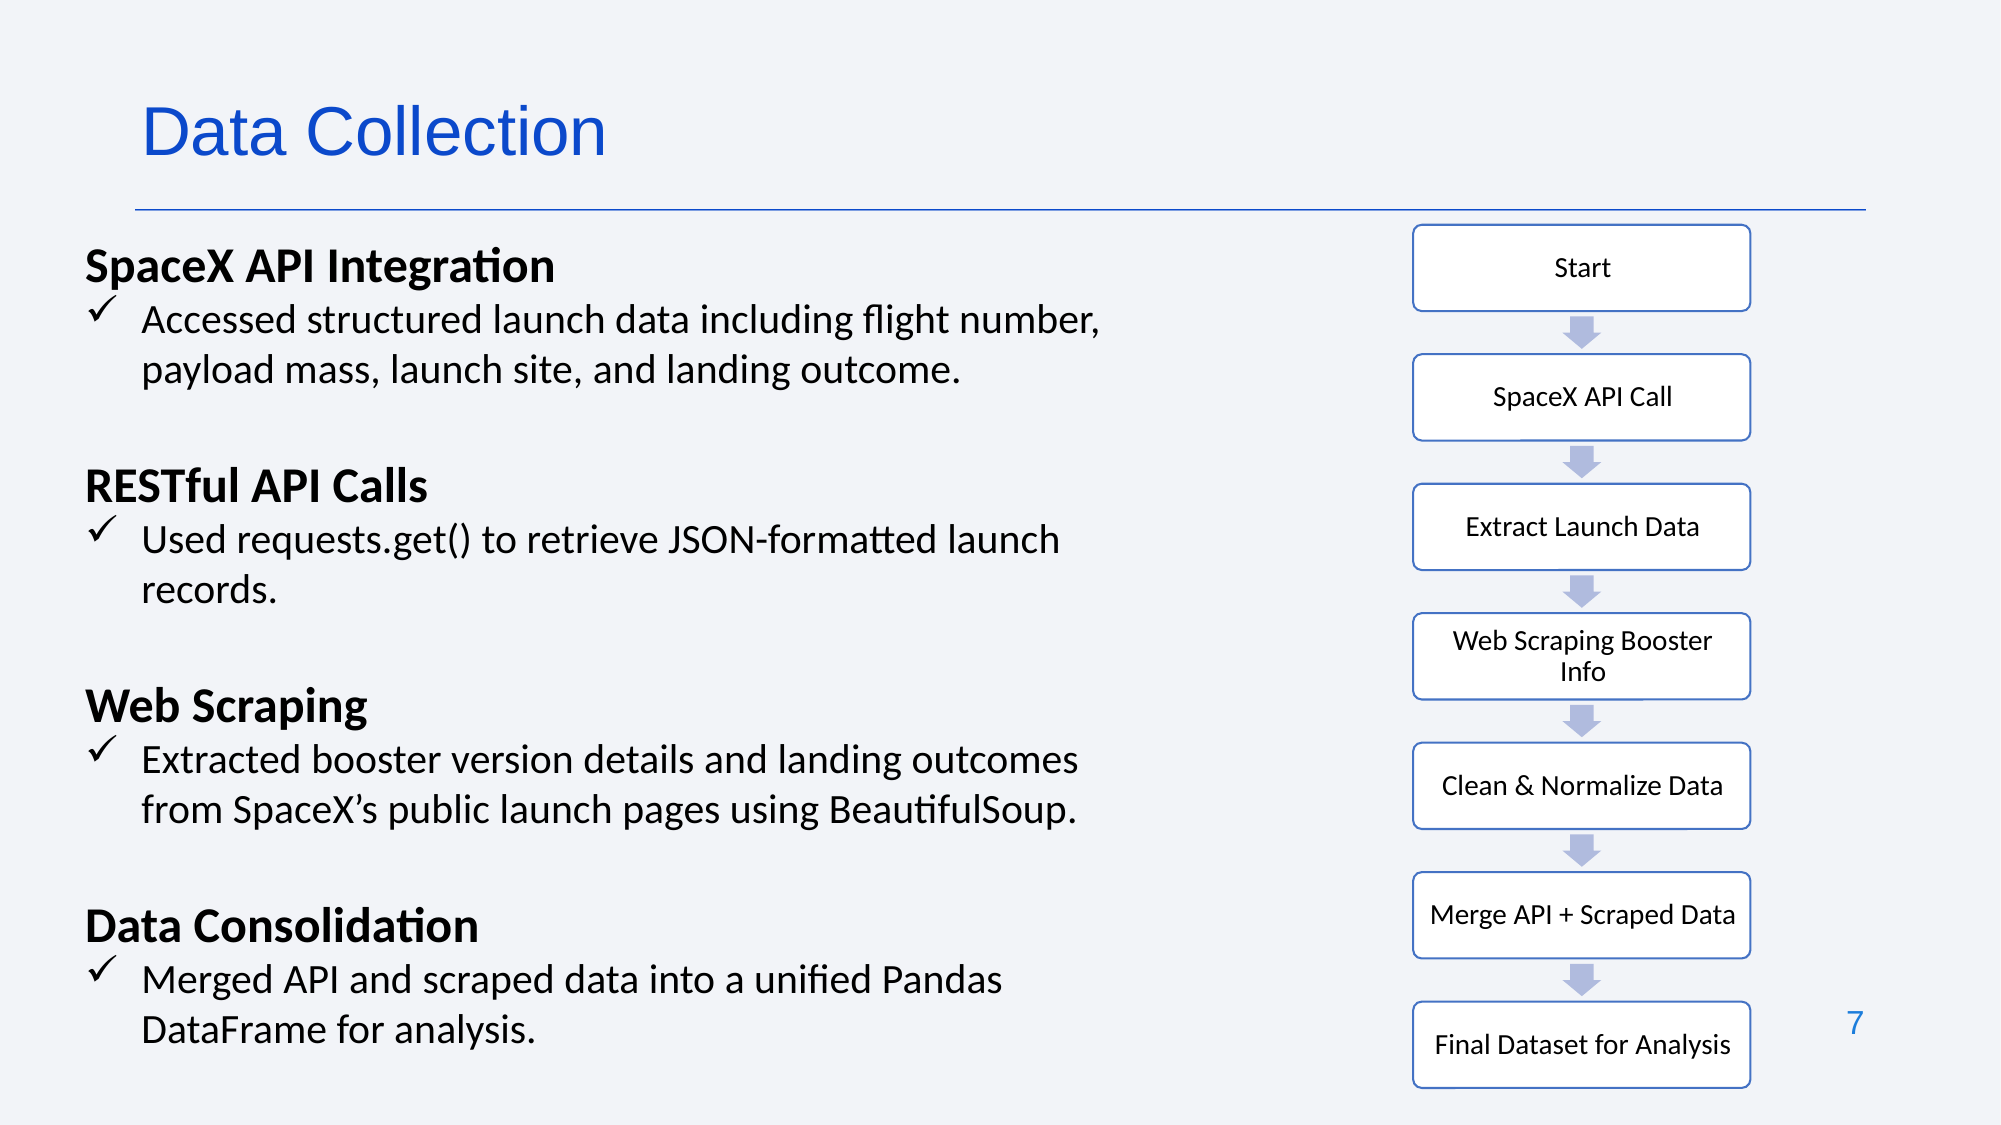

Data Collection
SpaceX API Integration
Accessed structured launch data including flight number, payload mass, launch site, and landing outcome.

RESTful API Calls
Used requests.get() to retrieve JSON-formatted launch records.

Web Scraping
Extracted booster version details and landing outcomes from SpaceX’s public launch pages using BeautifulSoup.

Data Consolidation
Merged API and scraped data into a unified Pandas DataFrame for analysis.
Start

SpaceX API Call

Extract Launch Data

Web Scraping Booster Info

Clean & Normalize Data

Merge API + Scraped Data

Final Dataset for Analysis
7